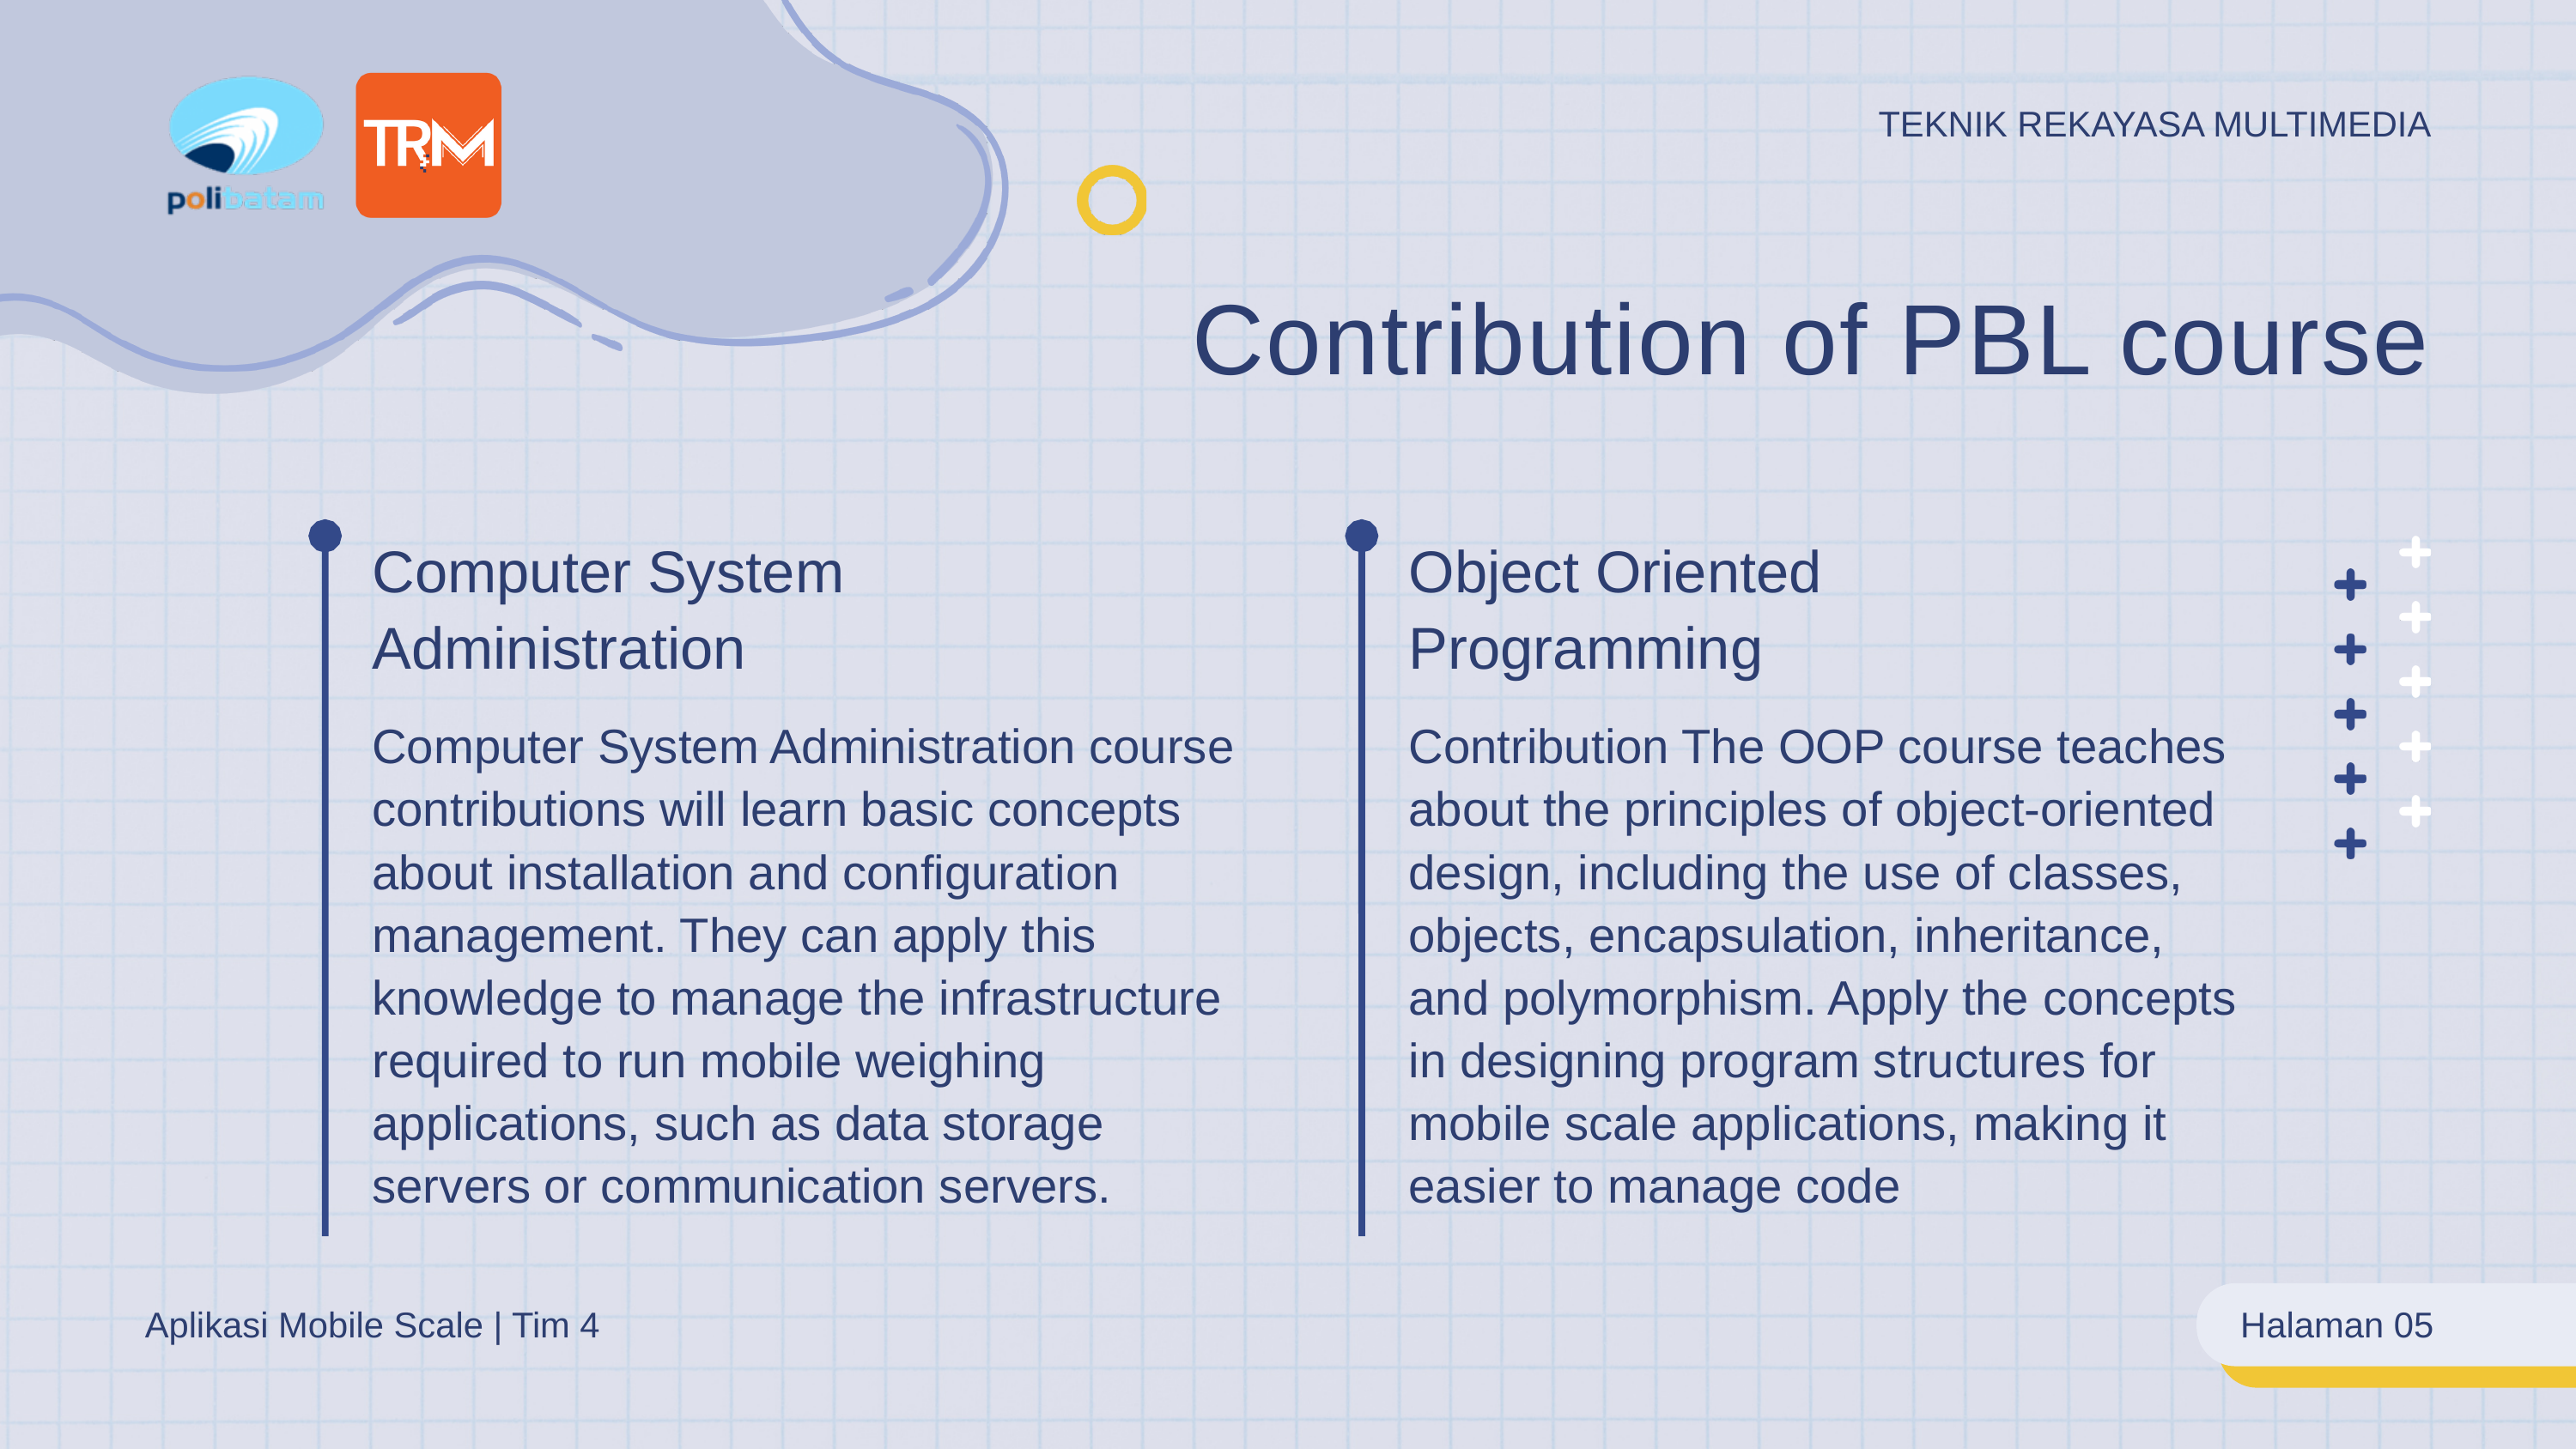

TEKNIK REKAYASA MULTIMEDIA

Contribution of PBL course
Computer System Administration
Object Oriented Programming

Computer System Administration course contributions will learn basic concepts about installation and configuration management. They can apply this knowledge to manage the infrastructure required to run mobile weighing applications, such as data storage servers or communication servers.
Contribution The OOP course teaches about the principles of object-oriented design, including the use of classes, objects, encapsulation, inheritance, and polymorphism. Apply the concepts in designing program structures for mobile scale applications, making it easier to manage code

Aplikasi Mobile Scale | Tim 4
Halaman 05